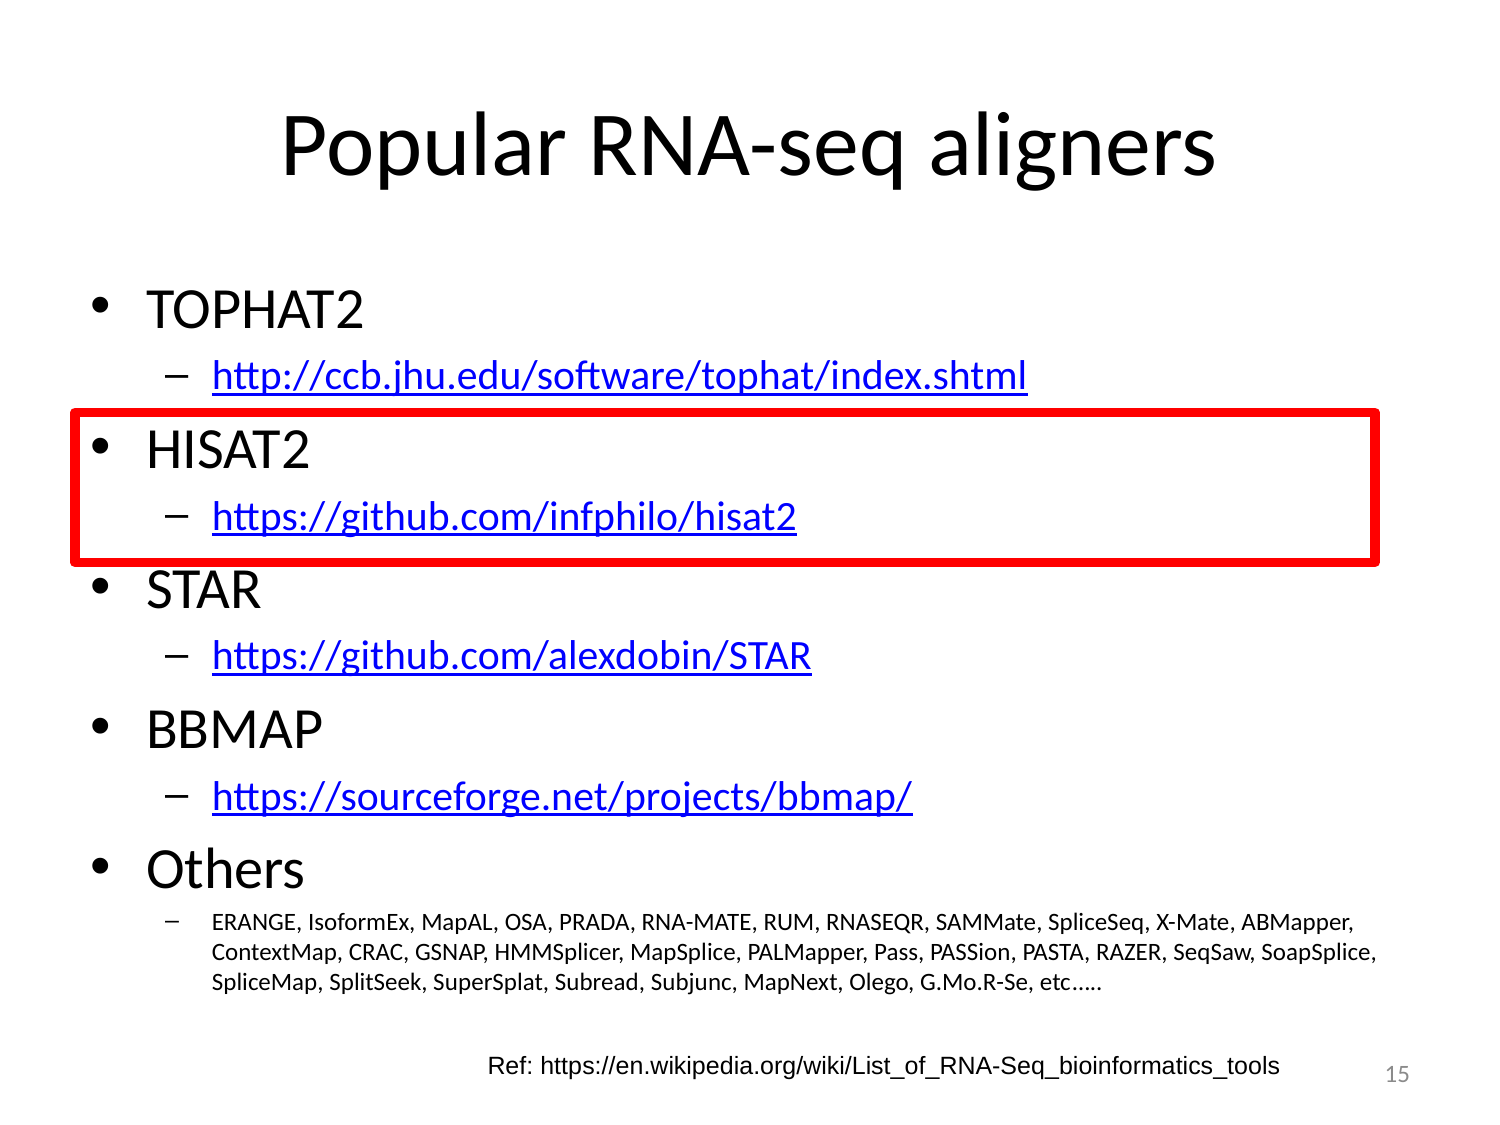

# Popular RNA-seq aligners
TOPHAT2
http://ccb.jhu.edu/software/tophat/index.shtml
HISAT2
https://github.com/infphilo/hisat2
STAR
https://github.com/alexdobin/STAR
BBMAP
https://sourceforge.net/projects/bbmap/
Others
ERANGE, IsoformEx, MapAL, OSA, PRADA, RNA-MATE, RUM, RNASEQR, SAMMate, SpliceSeq, X-Mate, ABMapper, ContextMap, CRAC, GSNAP, HMMSplicer, MapSplice, PALMapper, Pass, PASSion, PASTA, RAZER, SeqSaw, SoapSplice, SpliceMap, SplitSeek, SuperSplat, Subread, Subjunc, MapNext, Olego, G.Mo.R-Se, etc…..

Ref: https://en.wikipedia.org/wiki/List_of_RNA-Seq_bioinformatics_tools
15